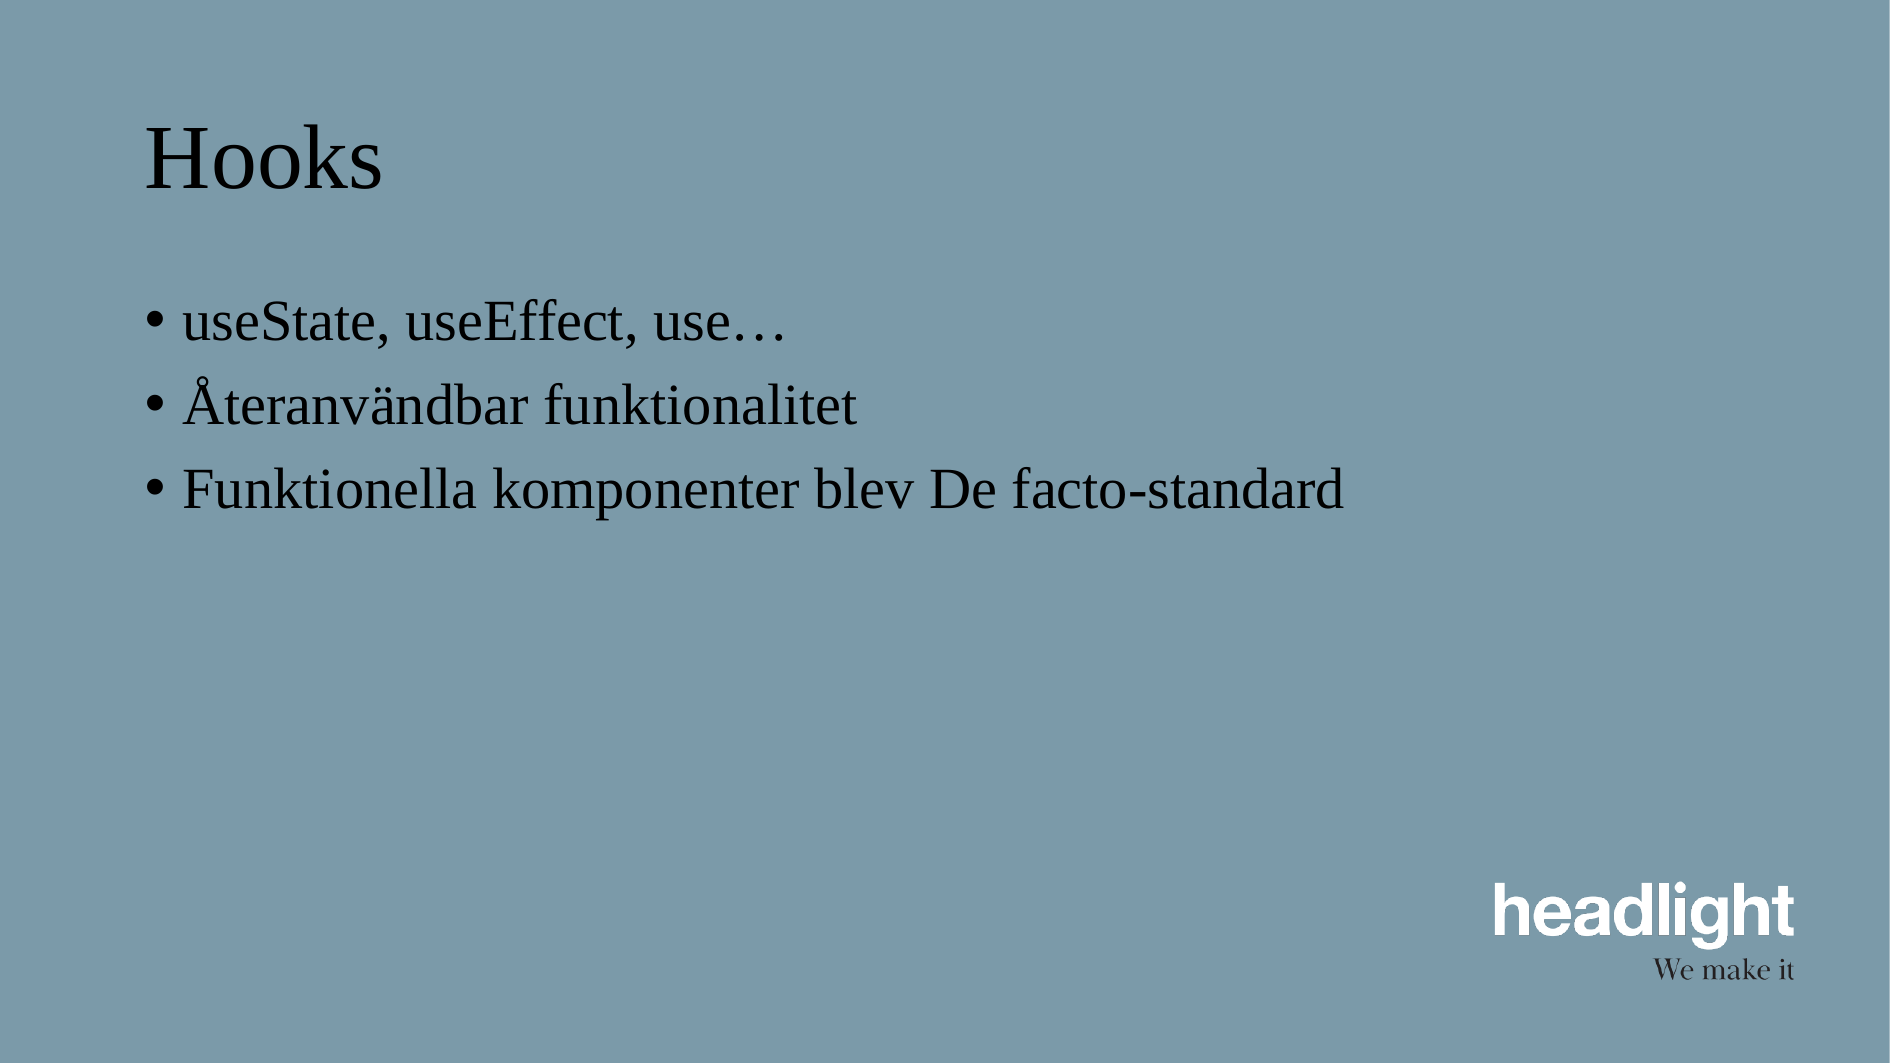

# Hooks
useState, useEffect, use…
Återanvändbar funktionalitet
Funktionella komponenter blev De facto-standard